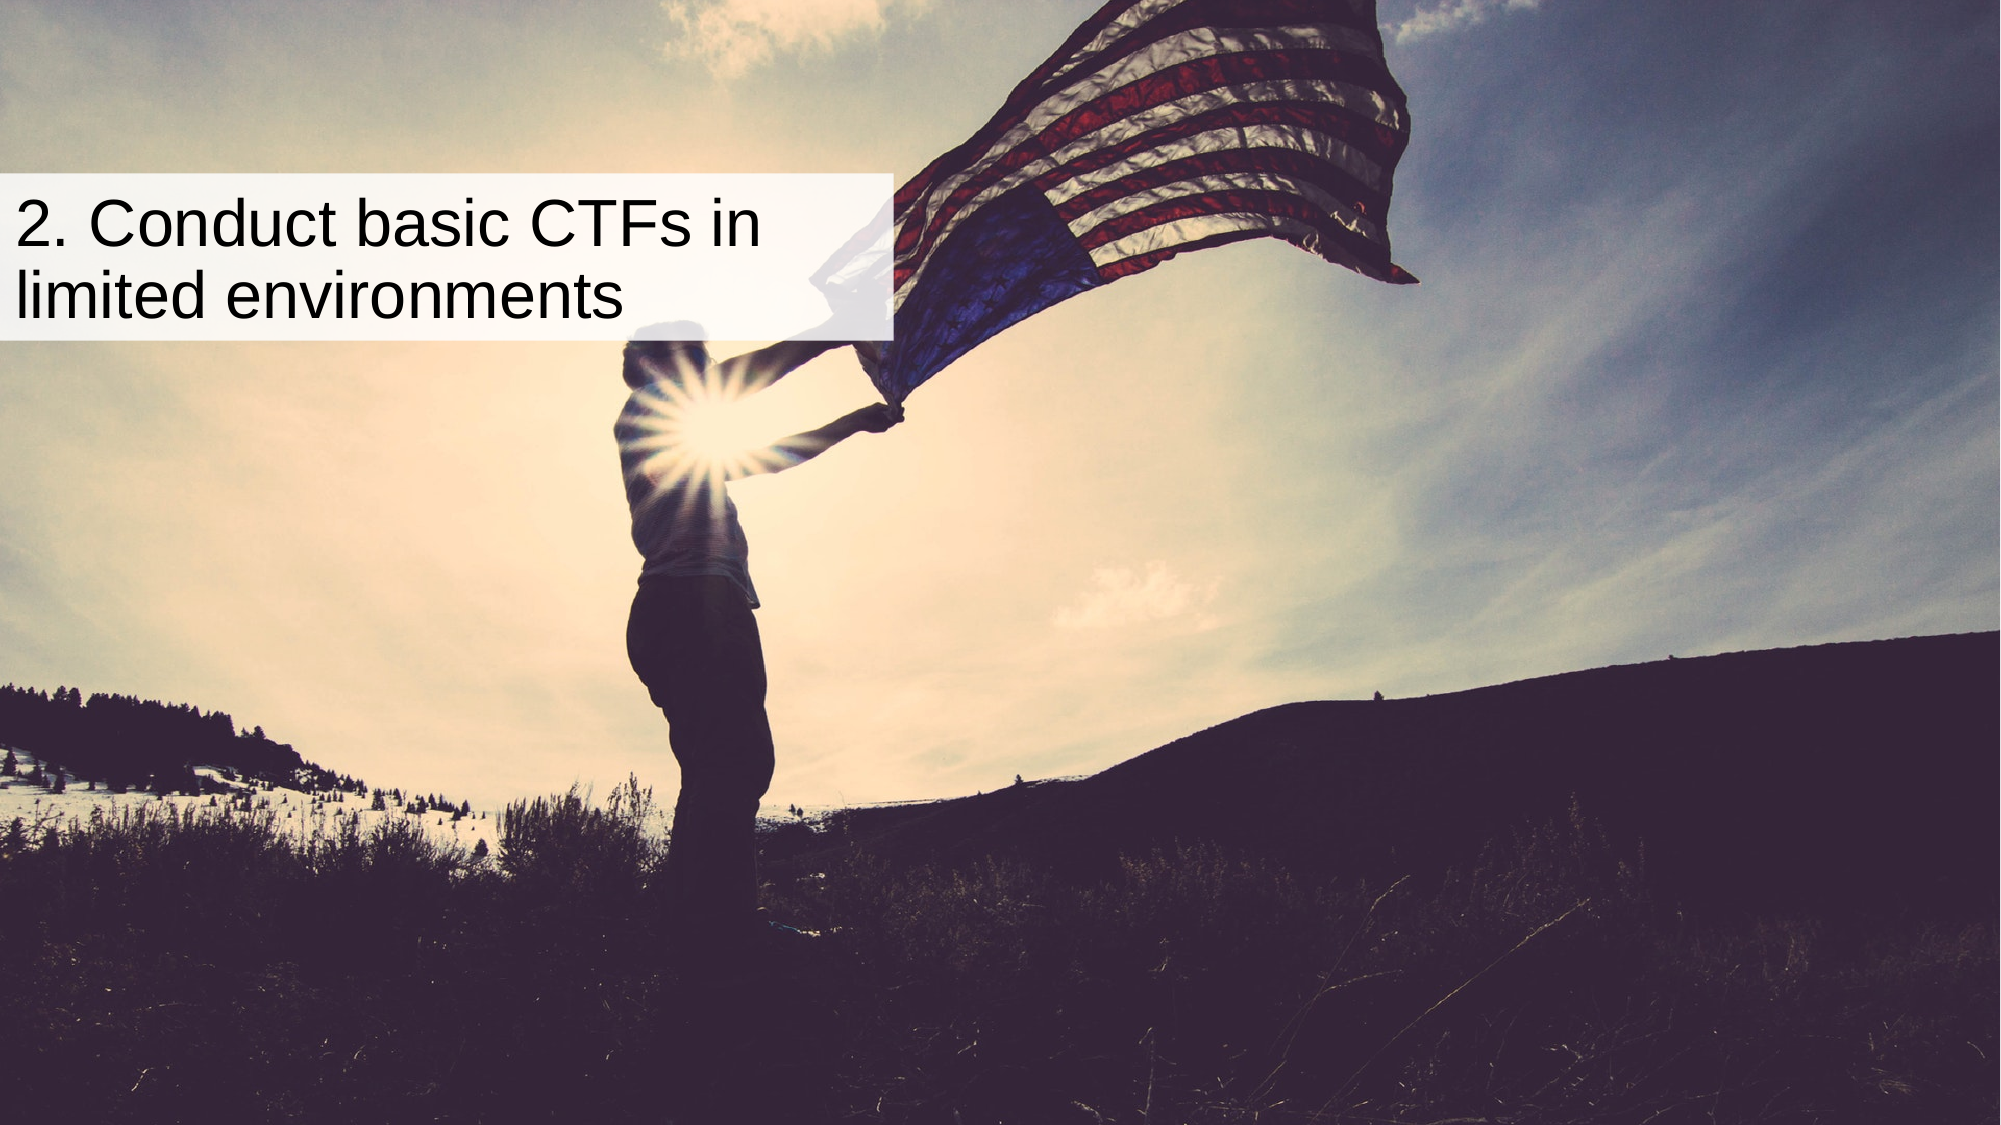

# 2. Conduct basic CTFs in limited environments